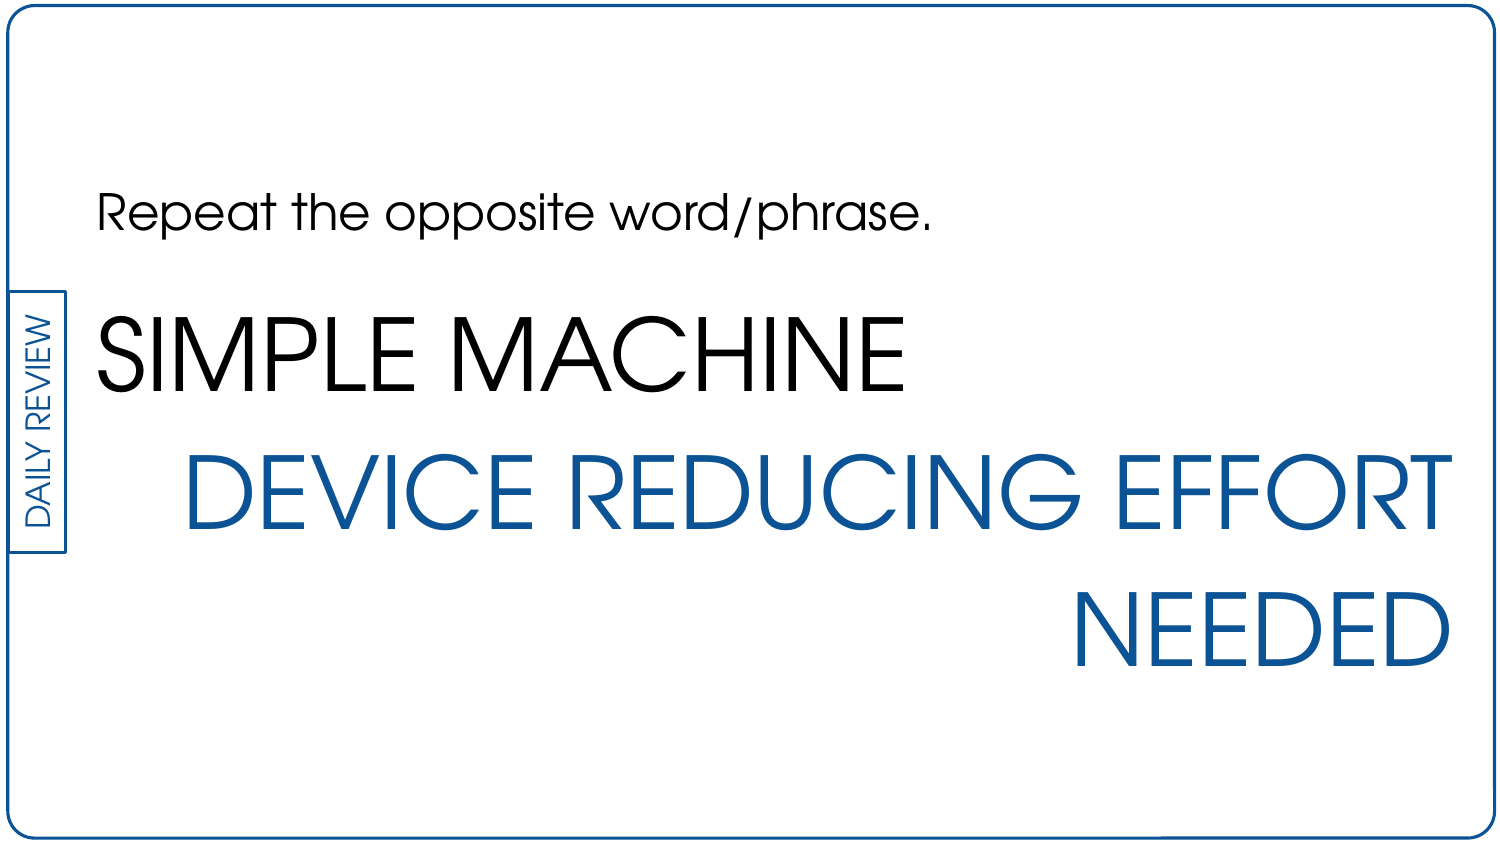

Repeat the opposite word/phrase.
SIMPLE MACHINE
DEVICE REDUCING EFFORT NEEDED